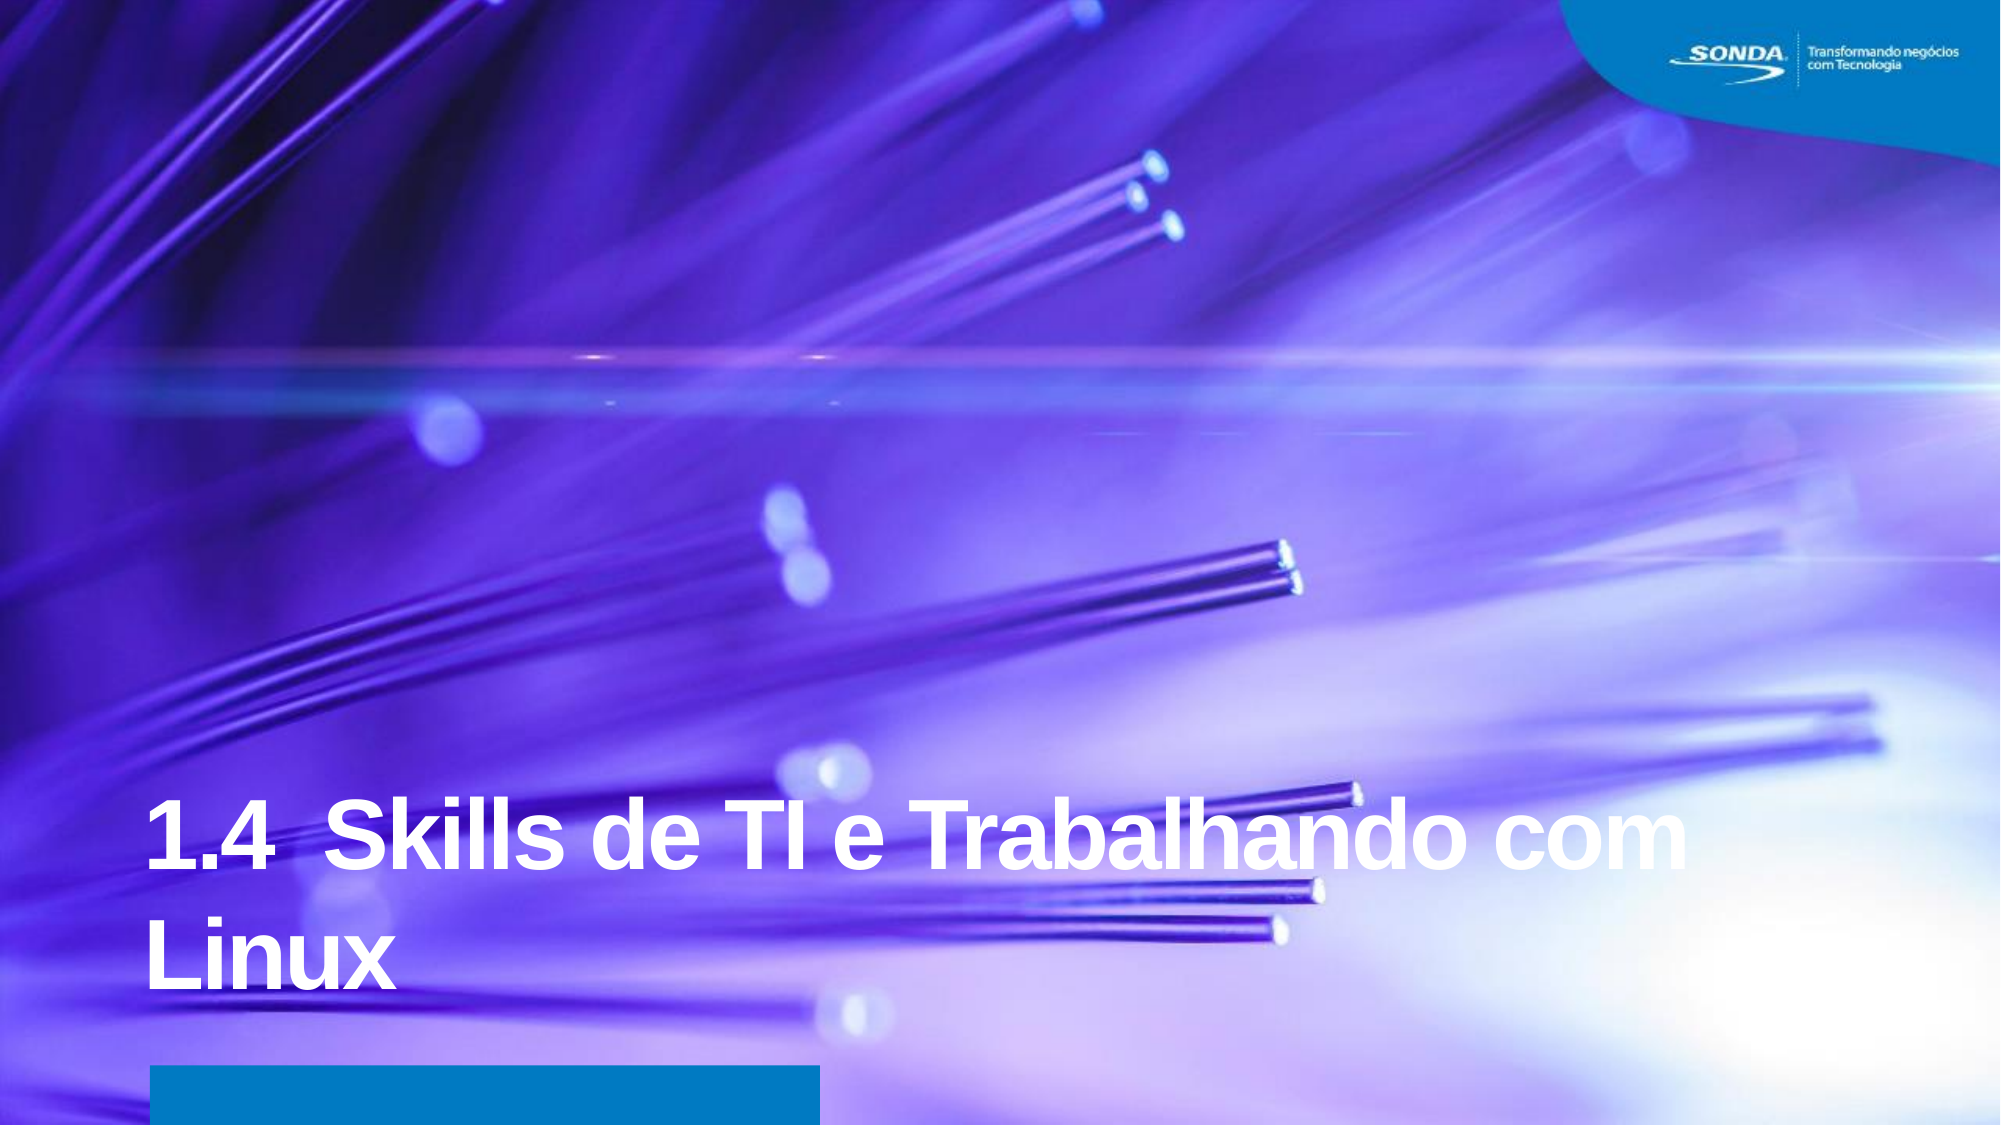

1.4  Skills de TI e Trabalhando com Linux